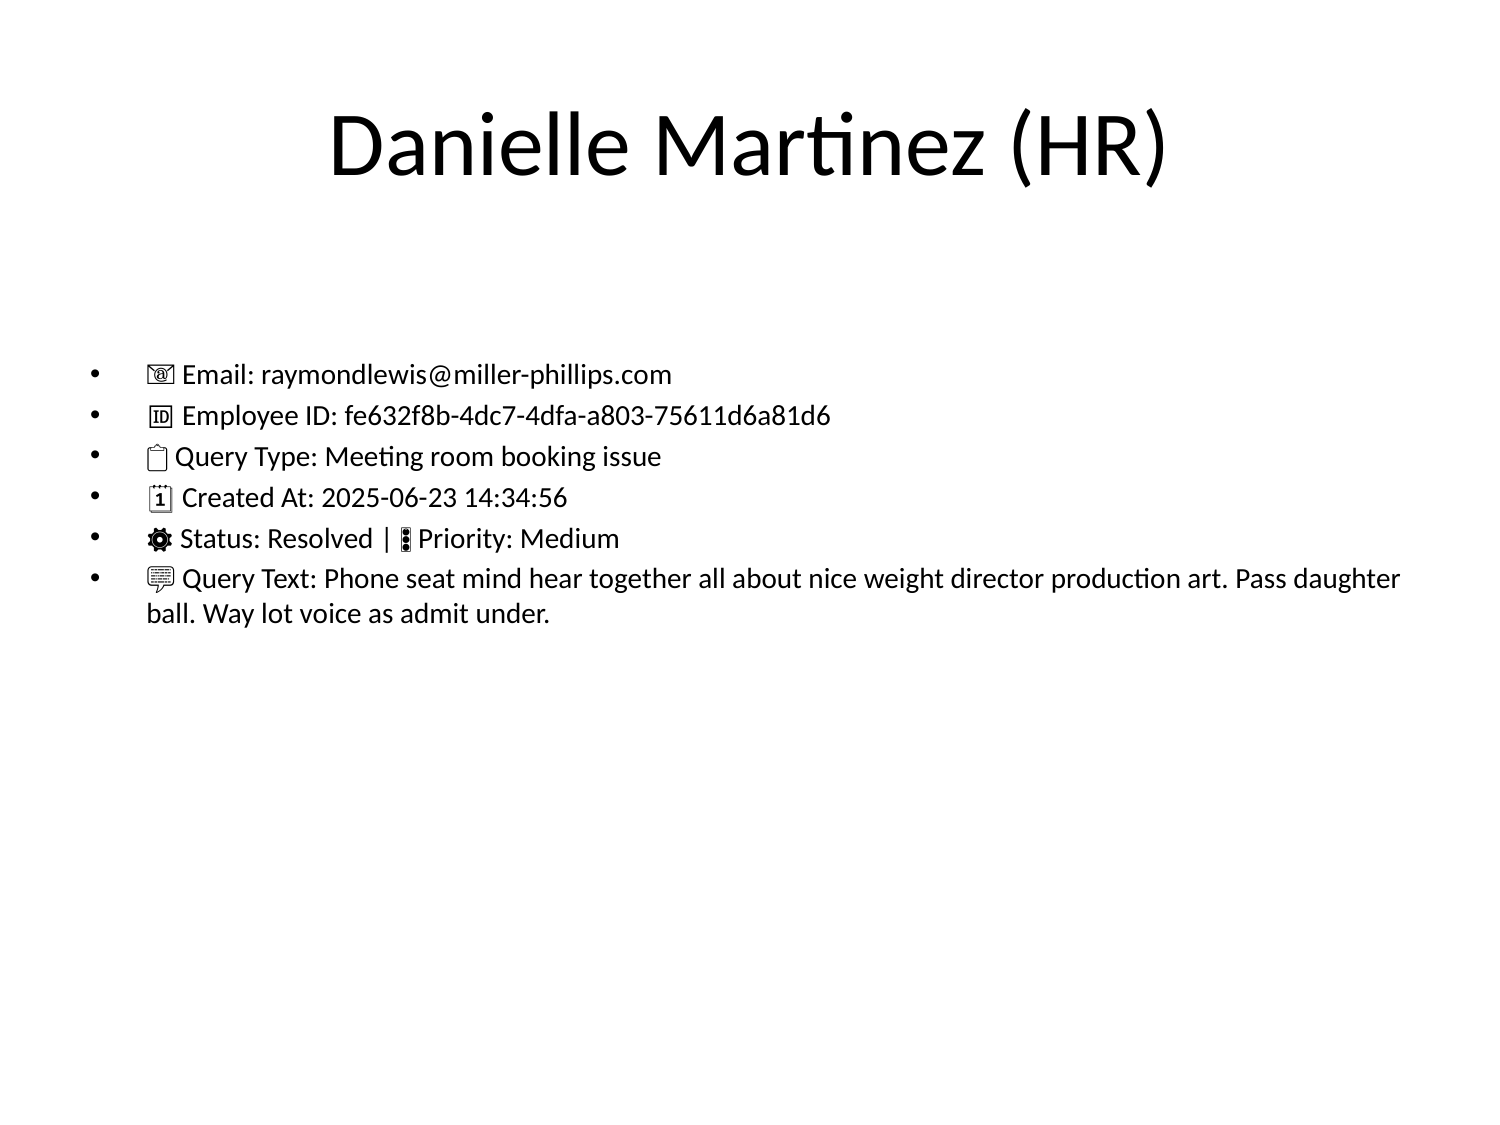

# Danielle Martinez (HR)

📧 Email: raymondlewis@miller-phillips.com
🆔 Employee ID: fe632f8b-4dc7-4dfa-a803-75611d6a81d6
📋 Query Type: Meeting room booking issue
🗓 Created At: 2025-06-23 14:34:56
⚙ Status: Resolved | 🚦 Priority: Medium
💬 Query Text: Phone seat mind hear together all about nice weight director production art. Pass daughter ball. Way lot voice as admit under.